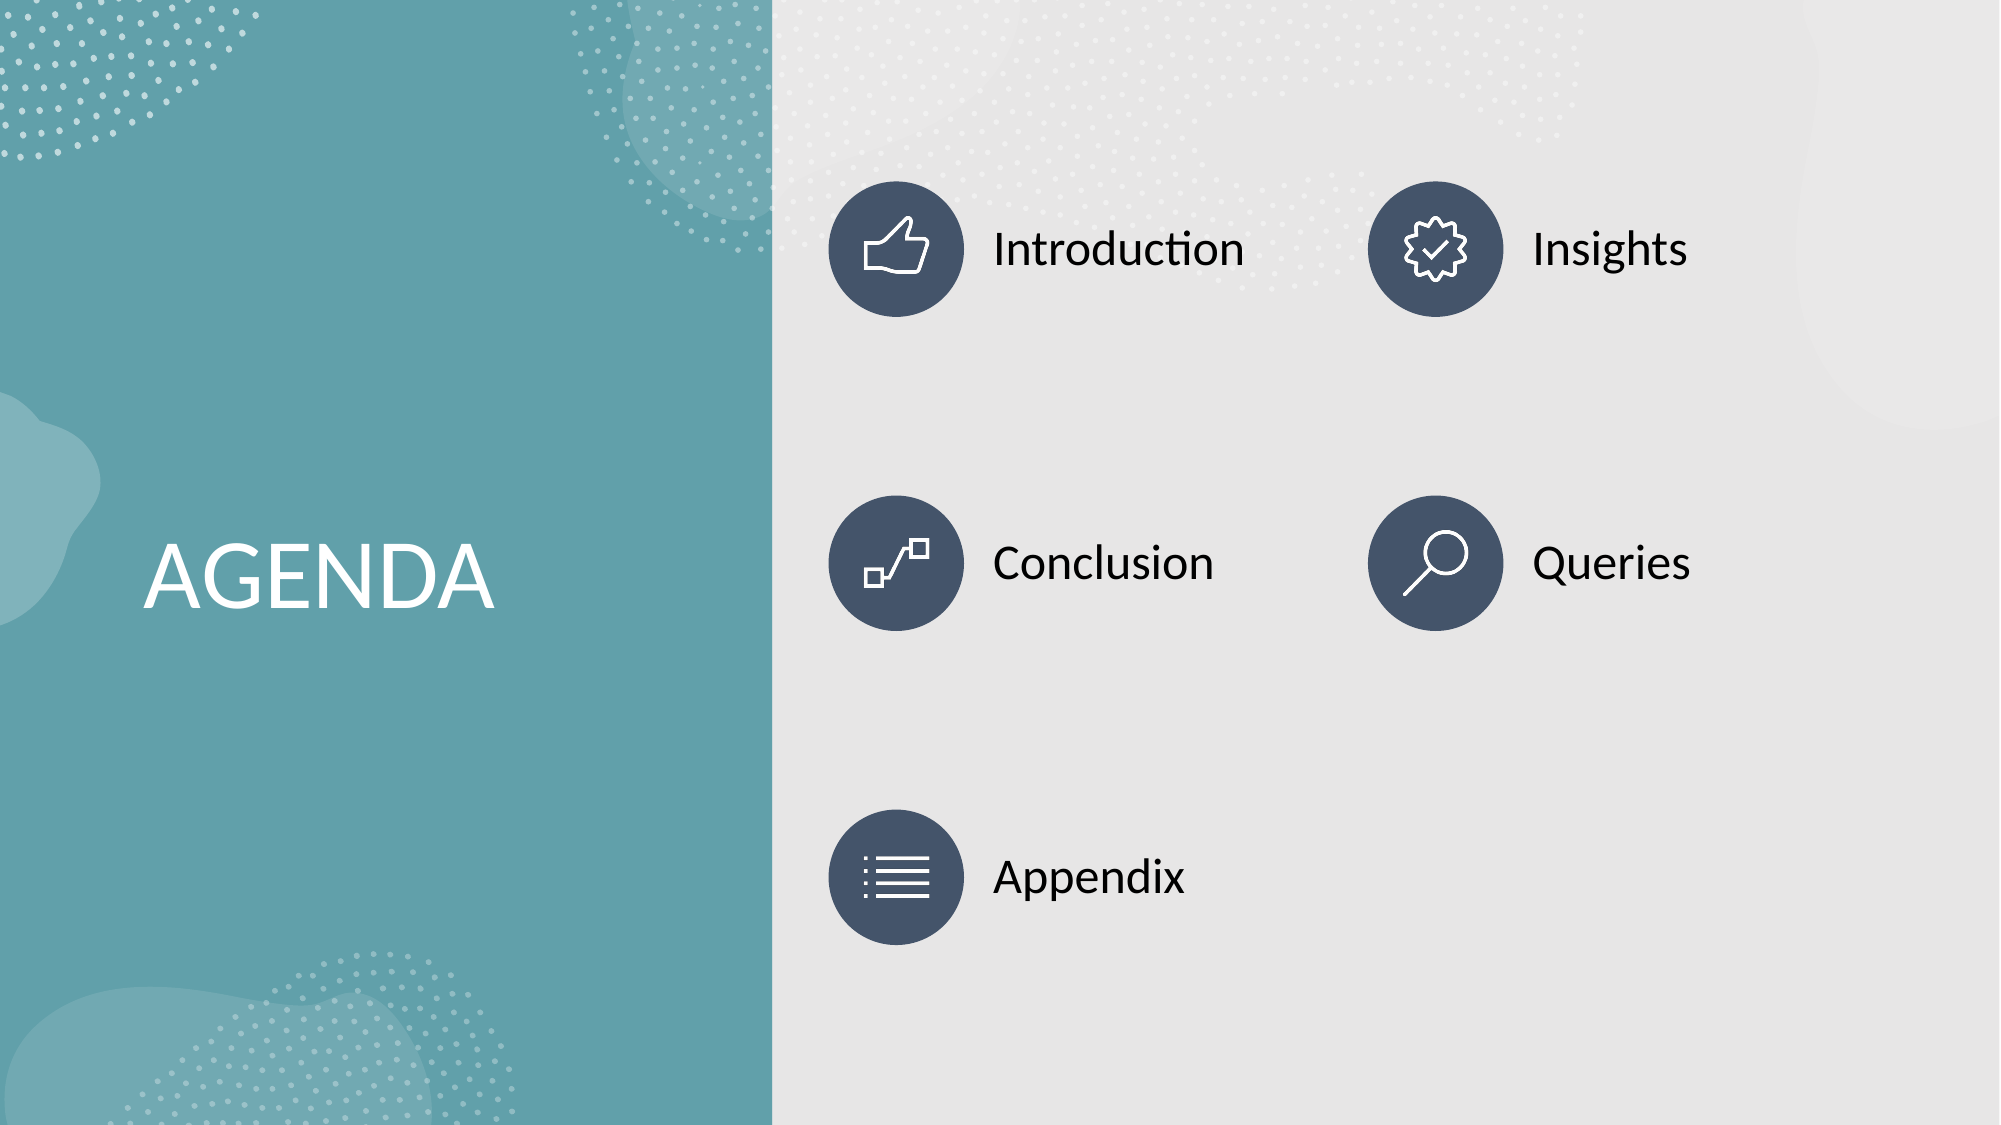

Introduction
Insights
Conclusion
Queries
Appendix
# AGENDA